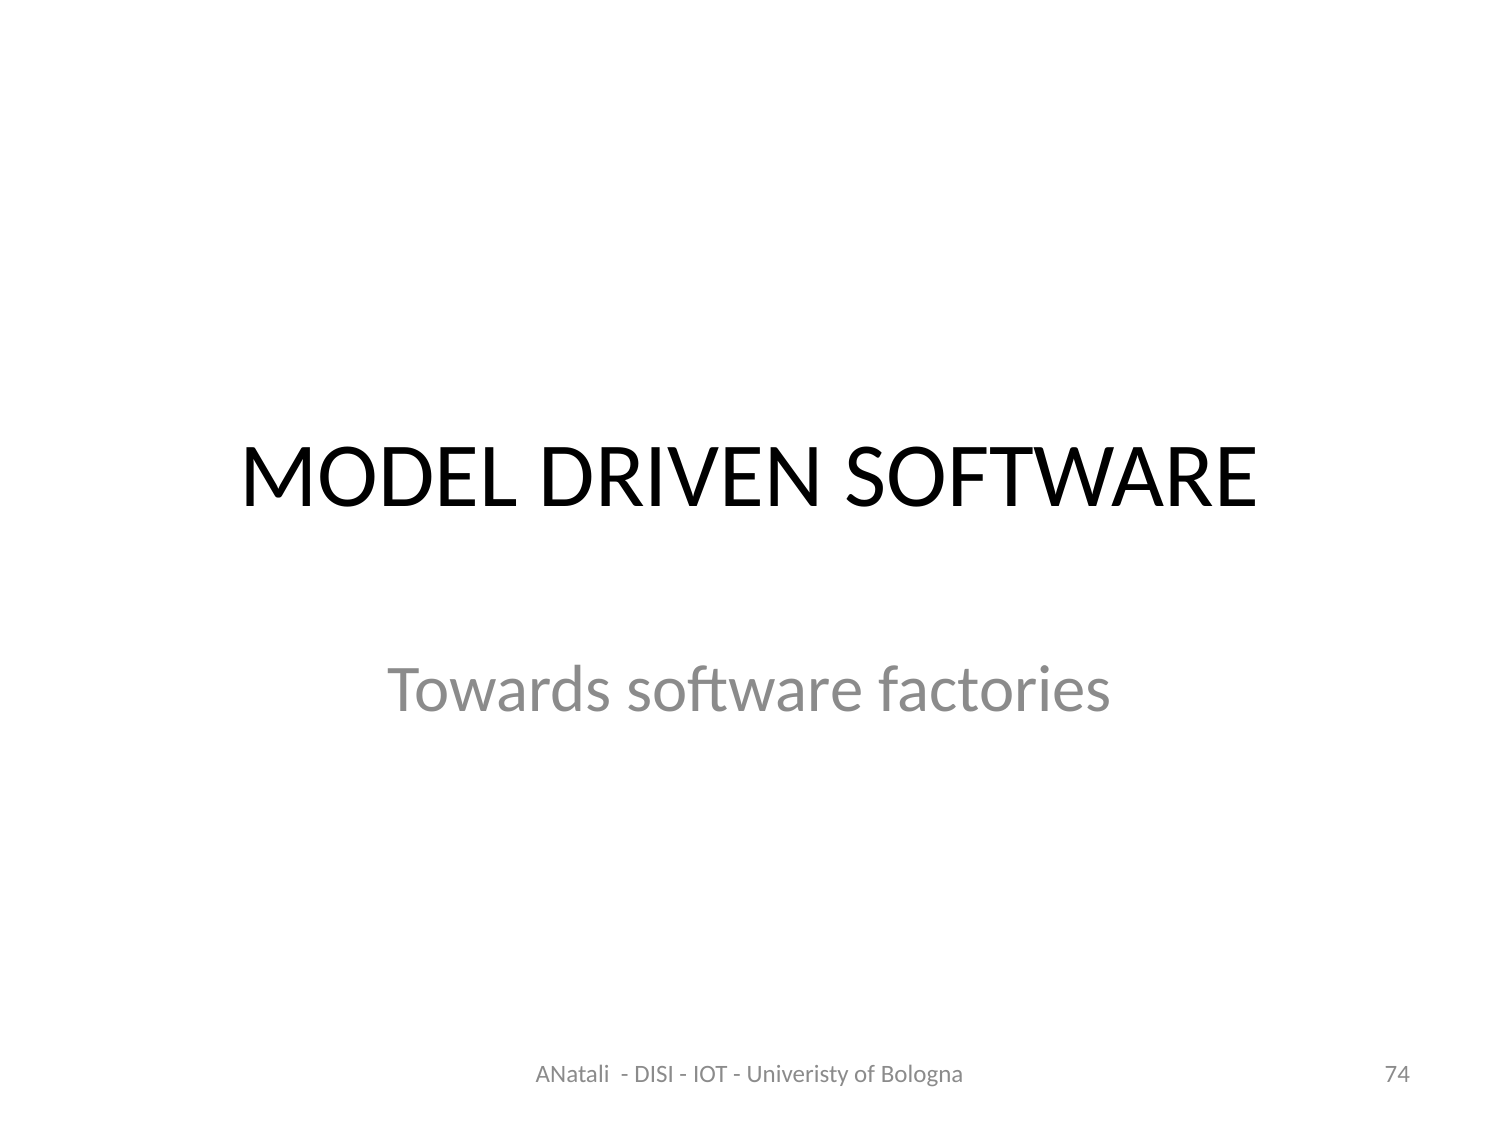

# MODEL DRIVEN SOFTWARE
Towards software factories
ANatali  - DISI - IOT - Univeristy of Bologna
74